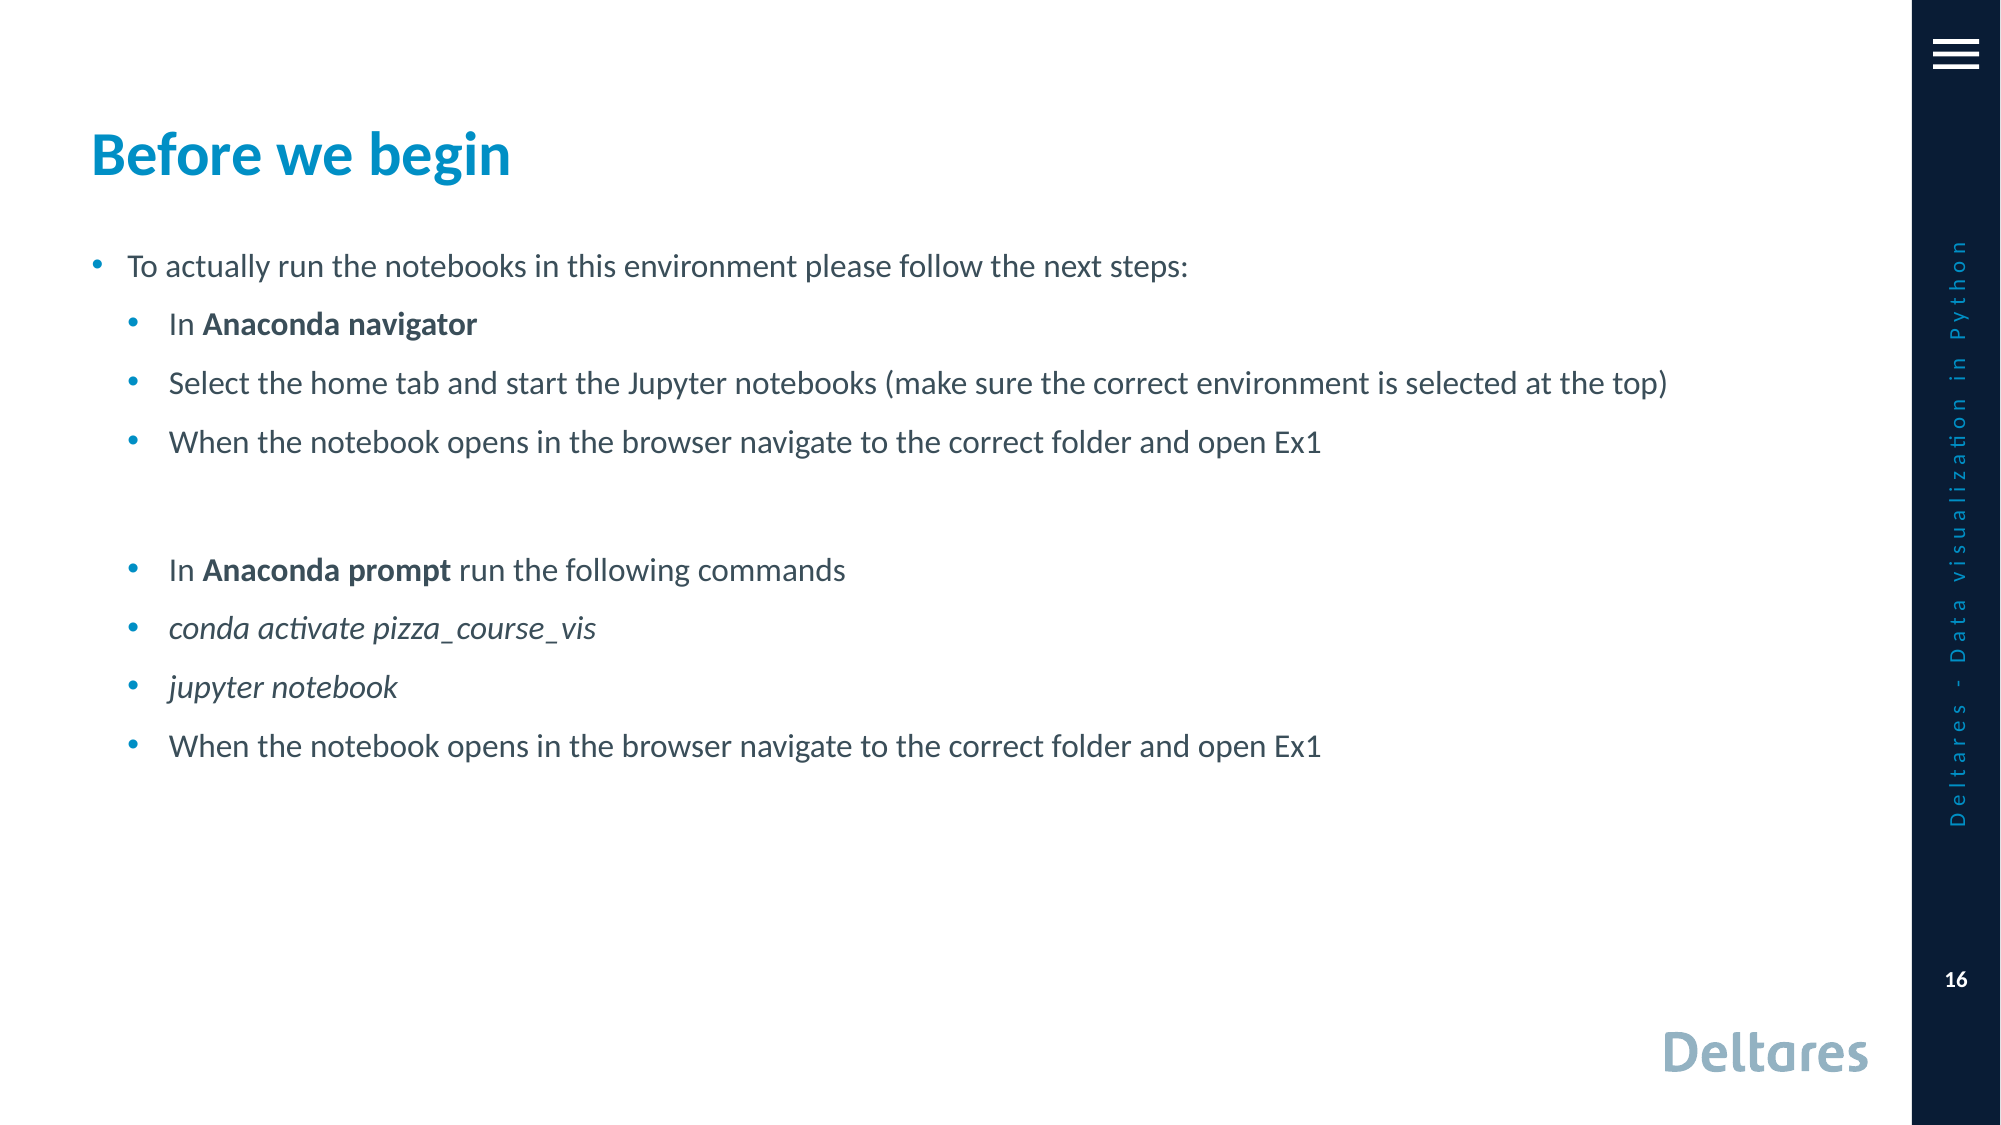

# Before we begin
To actually run the notebooks in this environment please follow the next steps:
In Anaconda navigator
Select the home tab and start the Jupyter notebooks (make sure the correct environment is selected at the top)
When the notebook opens in the browser navigate to the correct folder and open Ex1

In Anaconda prompt run the following commands
conda activate pizza_course_vis
jupyter notebook
When the notebook opens in the browser navigate to the correct folder and open Ex1

Deltares - Data visualization in Python
16